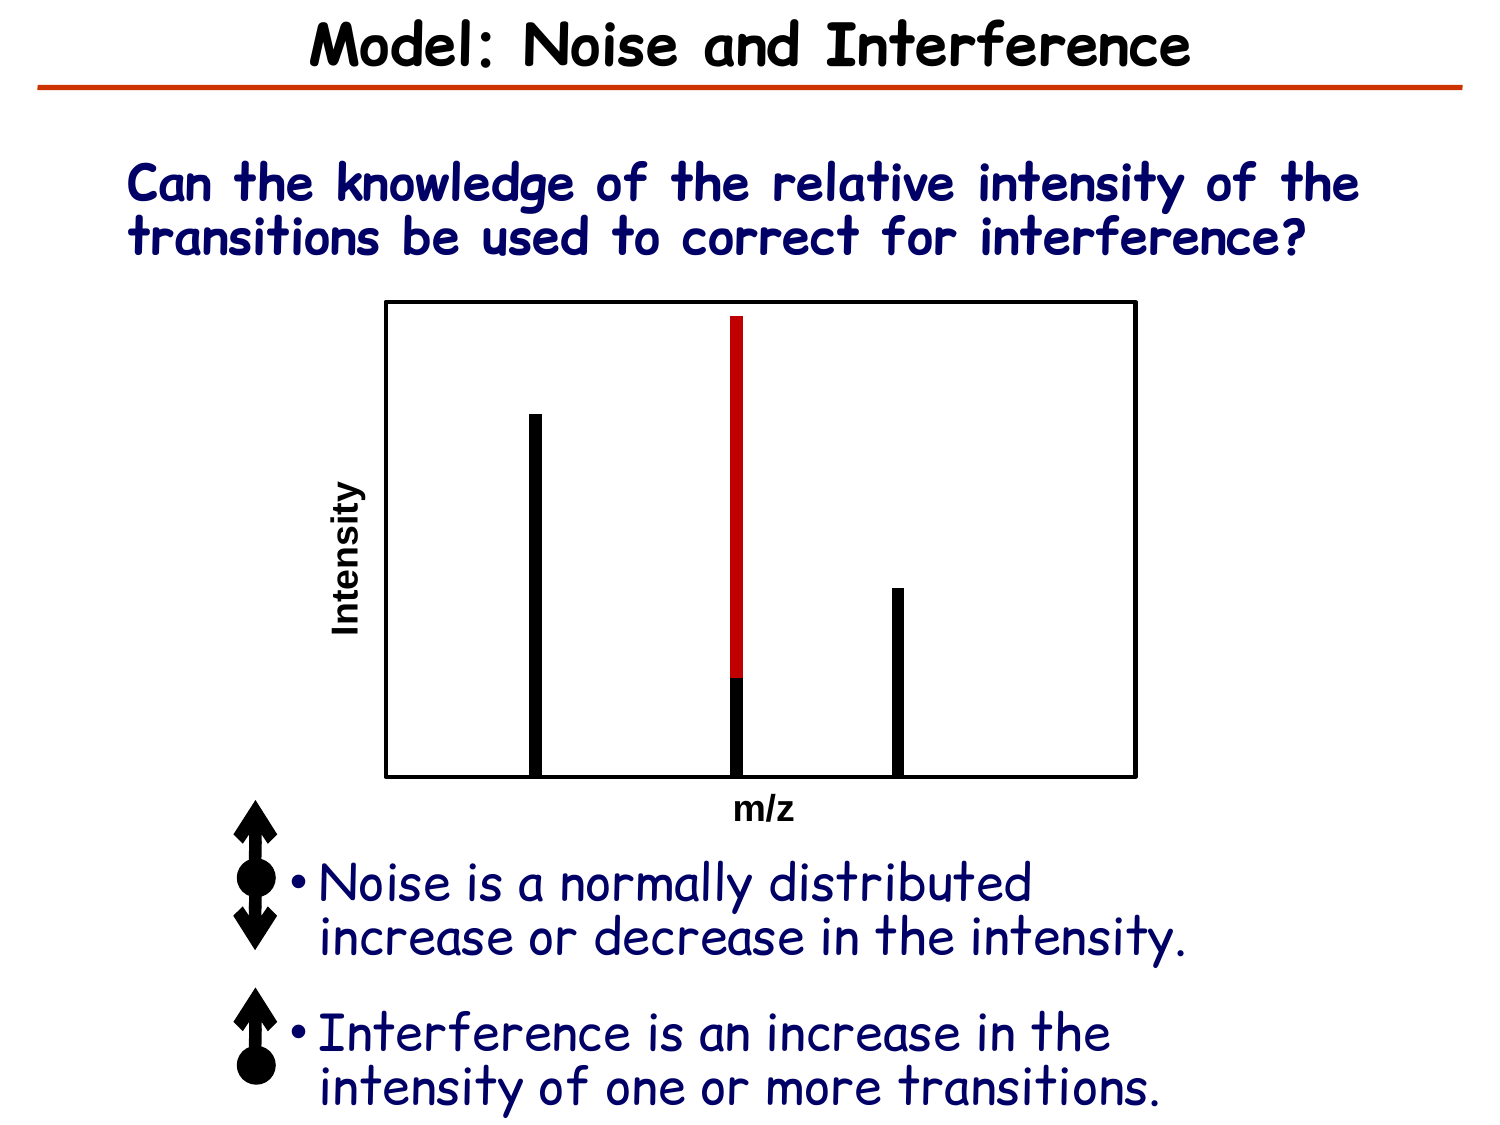

Model: Noise and Interference

Can the knowledge of the relative intensity of the transitions be used to correct for interference?

Intensity

m/z
Noise is a normally distributed increase or decrease in the intensity.

Interference is an increase in the intensity of one or more transitions.